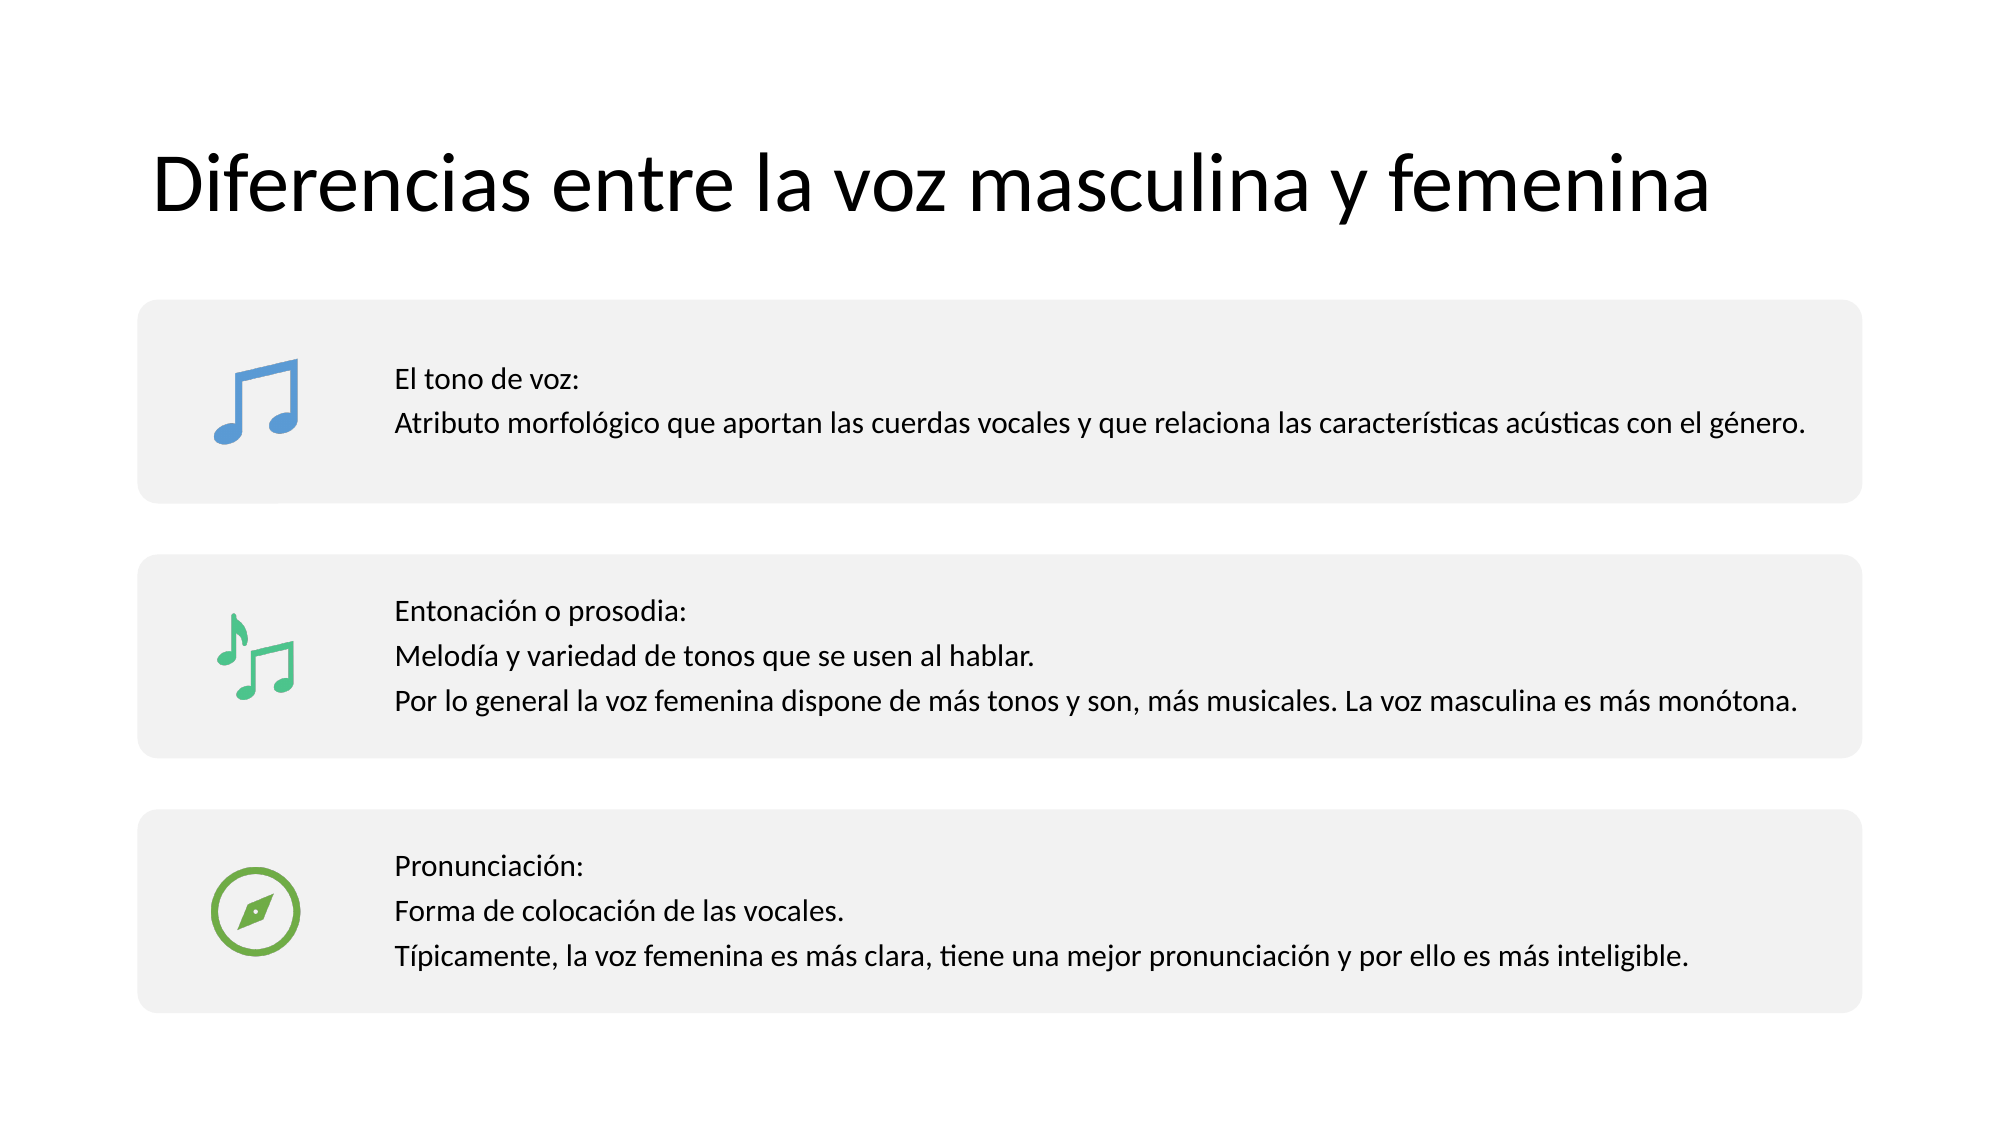

# Diferencias entre la voz masculina y femenina
El tono de voz:
Atributo morfológico que aportan las cuerdas vocales y que relaciona las características acústicas con el género.
Entonación o prosodia:
Melodía y variedad de tonos que se usen al hablar.
Por lo general la voz femenina dispone de más tonos y son, más musicales. La voz masculina es más monótona.
Pronunciación:
Forma de colocación de las vocales.
Típicamente, la voz femenina es más clara, tiene una mejor pronunciación y por ello es más inteligible.